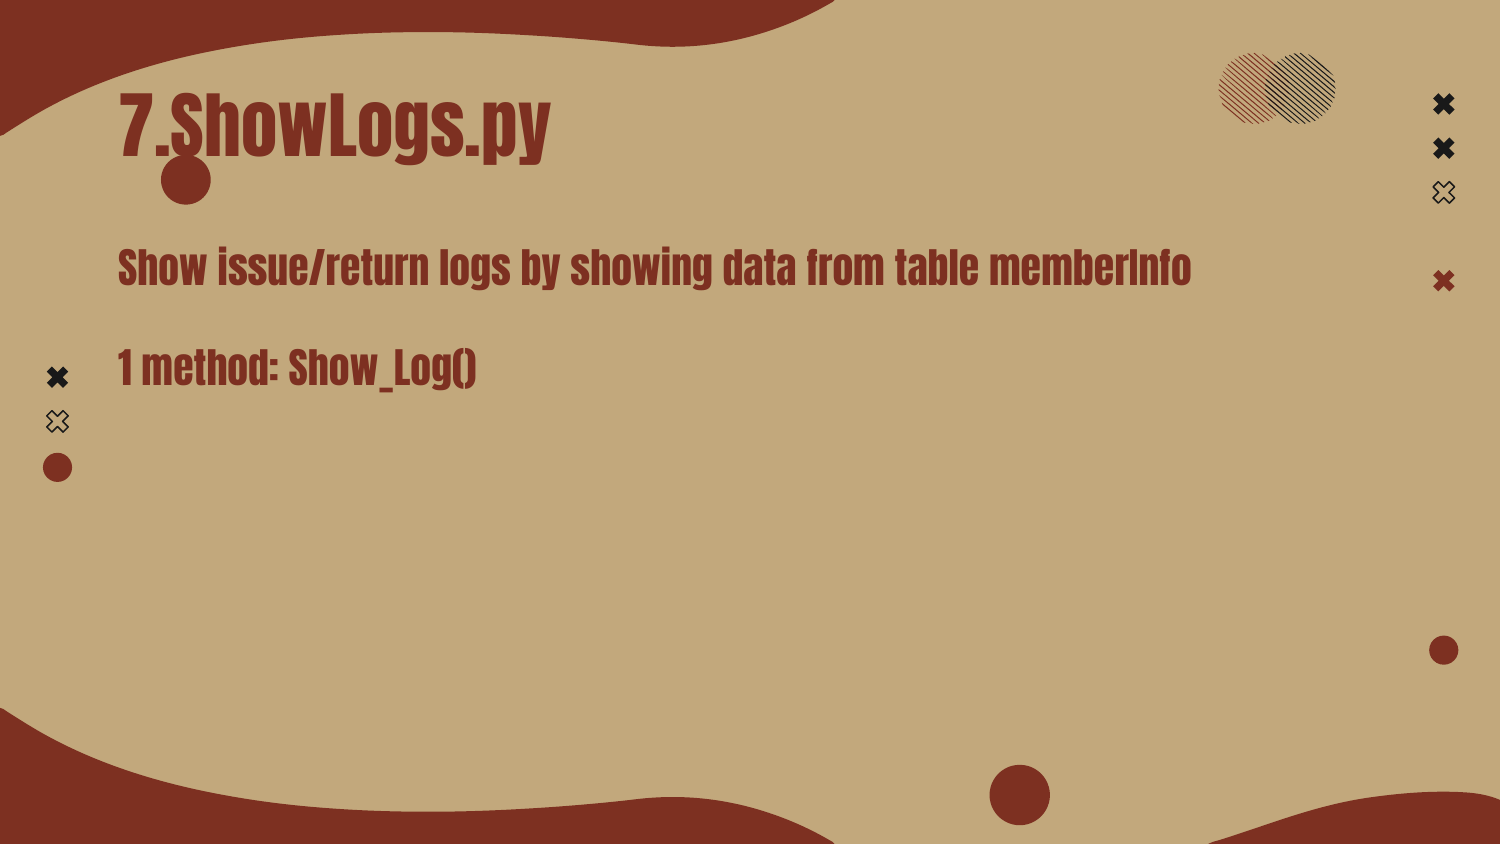

# 7.ShowLogs.py
Show issue/return logs by showing data from table memberInfo
1 method: Show_Log()